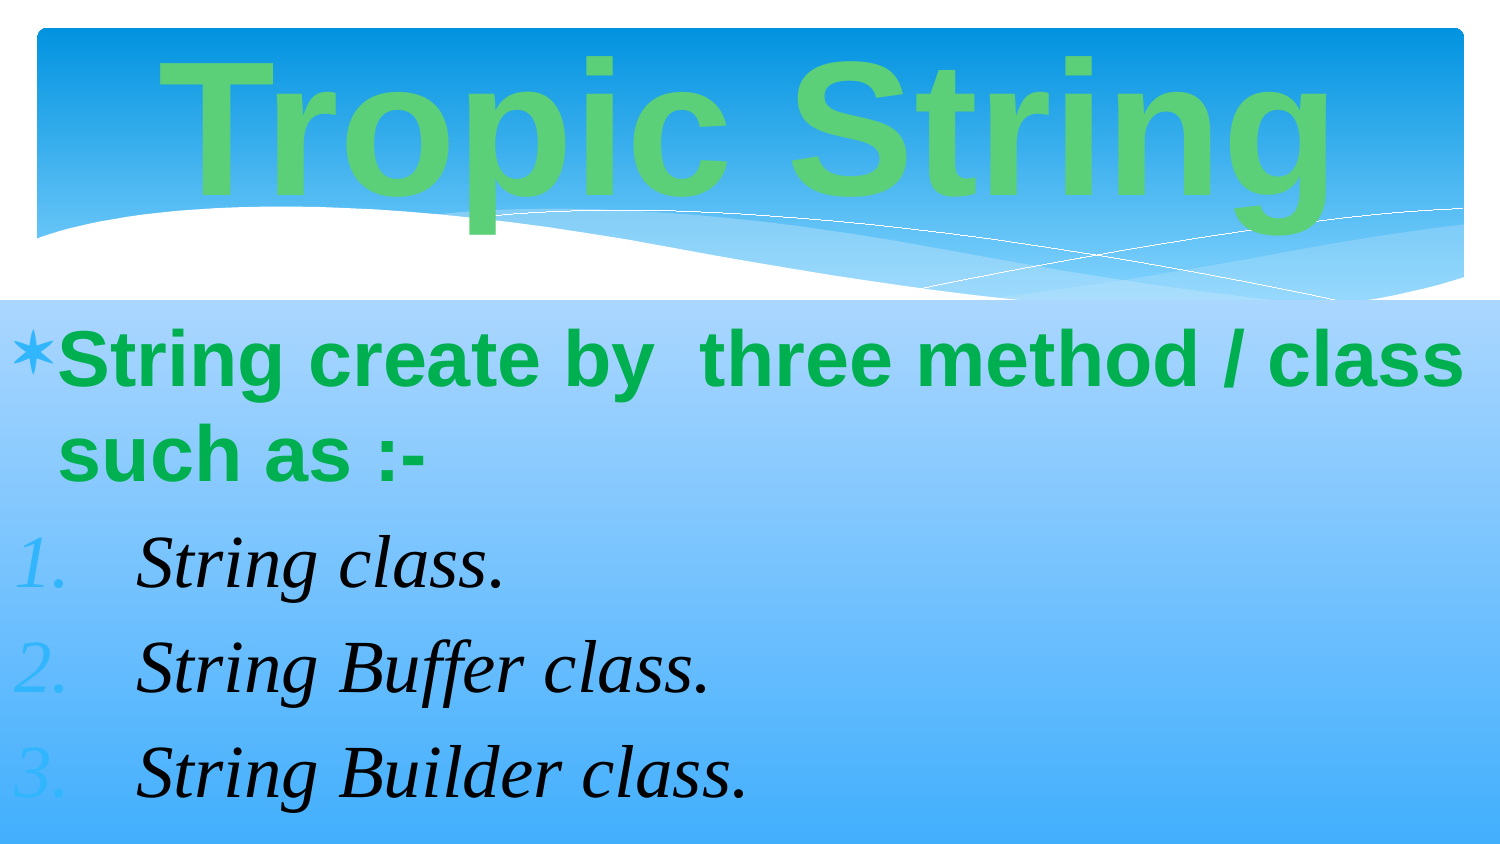

# Tropic String
String create by  three method / class such as :-
String class.
String Buffer class.
String Builder class.